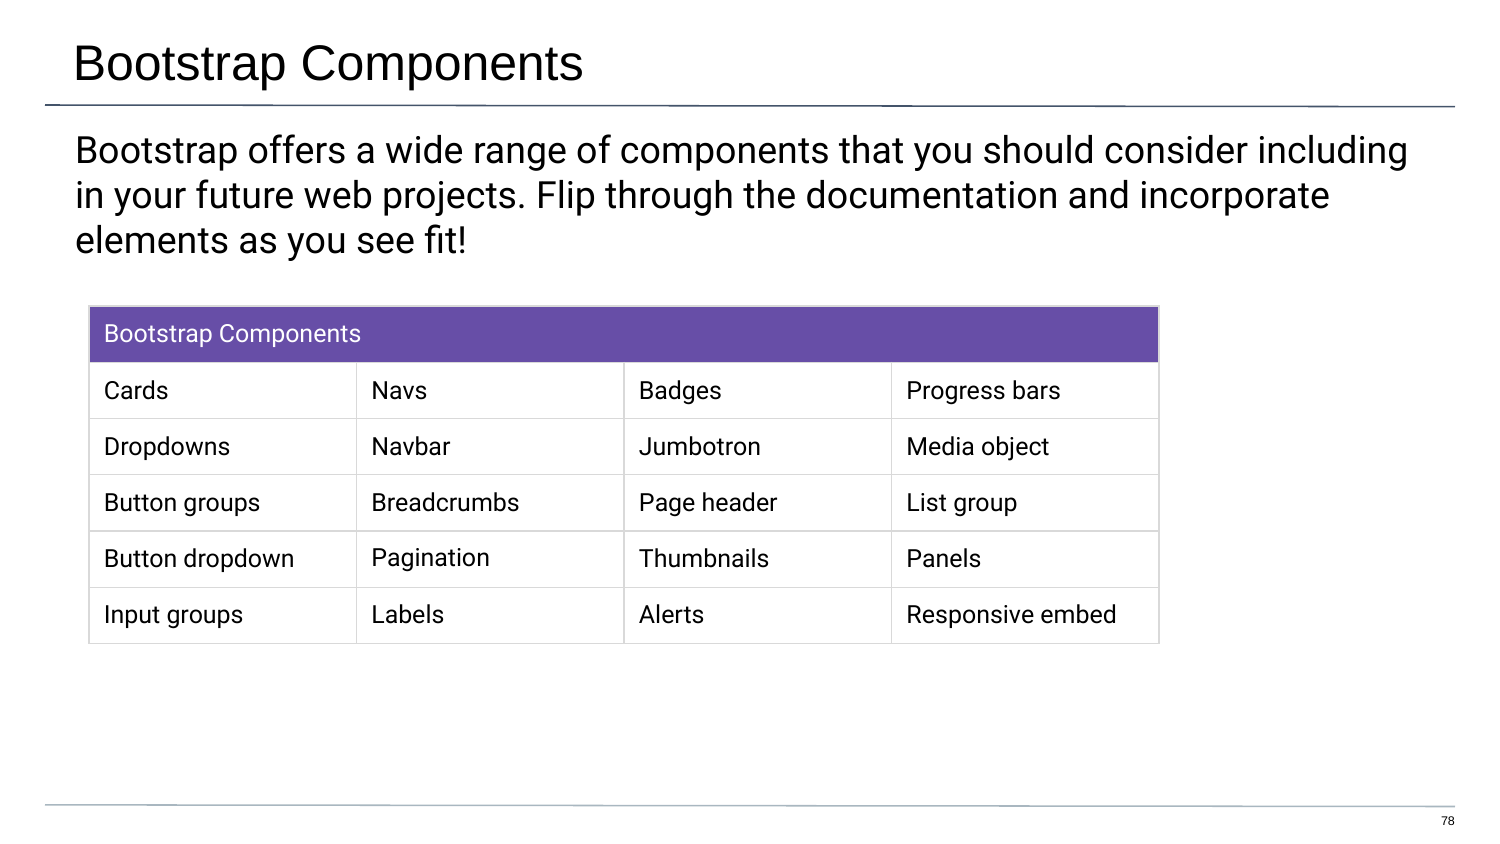

# Bootstrap Components

Bootstrap offers a wide range of components that you should consider including in your future web projects. Flip through the documentation and incorporate elements as you see fit!

| Bootstrap Components |  |  |  |
| --- | --- | --- | --- |
| Cards | Navs | Badges | Progress bars |
| Dropdowns | Navbar | Jumbotron | Media object |
| Button groups | Breadcrumbs | Page header | List group |
| Button dropdown | Pagination | Thumbnails | Panels |
| Input groups | Labels | Alerts | Responsive embed |
78